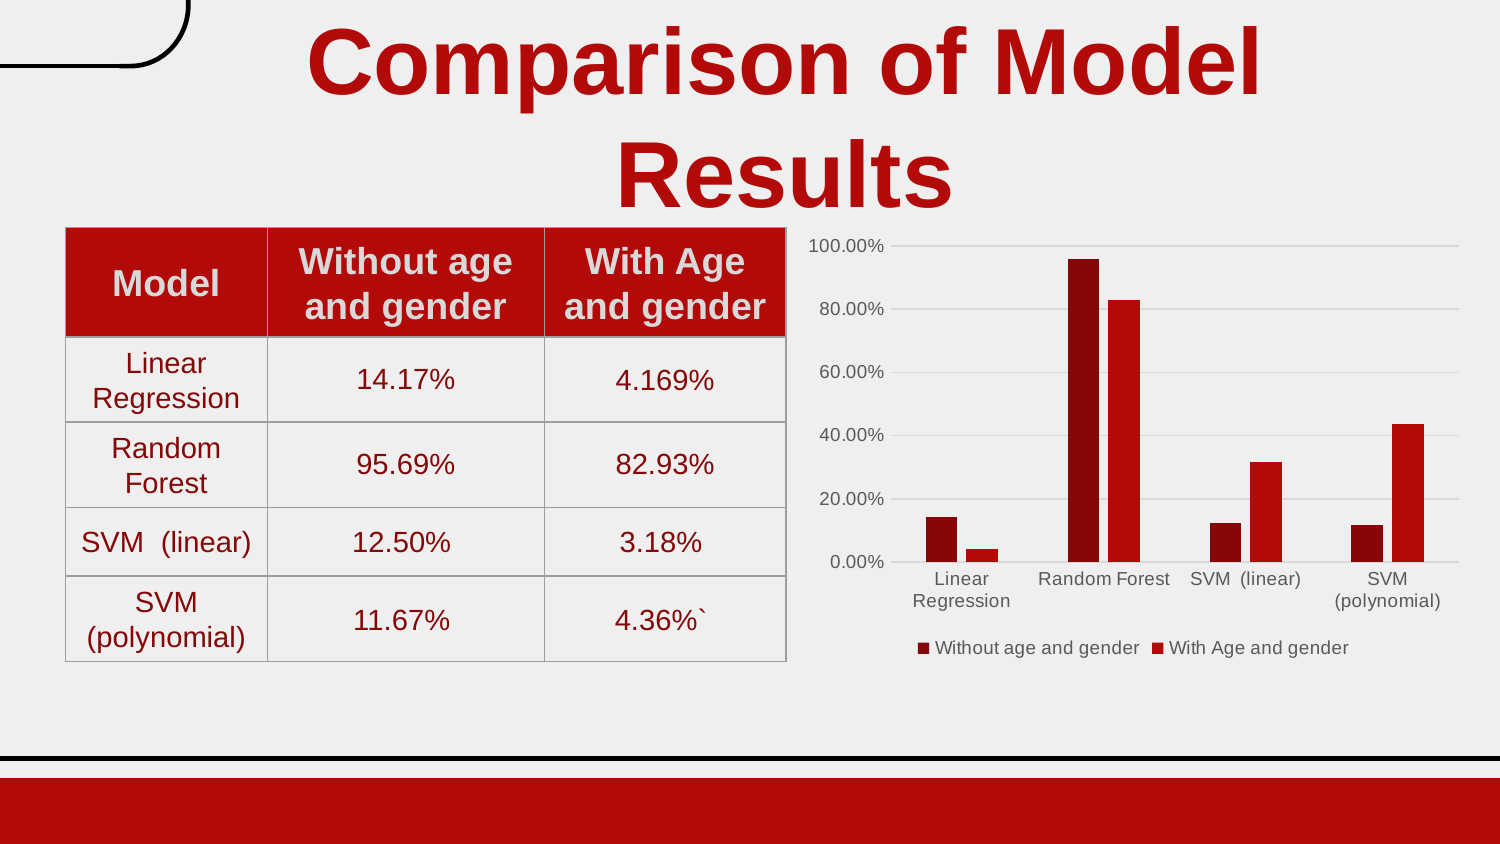

# Comparison of Model Results

### Chart

| Category | Without age and gender | With Age and gender |
|---|---|---|
| Linear Regression | 0.1417 | 0.04169 |
| Random Forest | 0.9569 | 0.8293 |
| SVM  (linear) | 0.125 | 0.318 |
| SVM (polynomial) | 0.1167 | 0.436 |
| Model | Without age and gender | With Age and gender |
| --- | --- | --- |
| Linear Regression | 14.17% | 4.169% |
| Random Forest | 95.69% | 82.93% |
| SVM (linear) | 12.50% | 3.18% |
| SVM (polynomial) | 11.67% | 4.36%` |